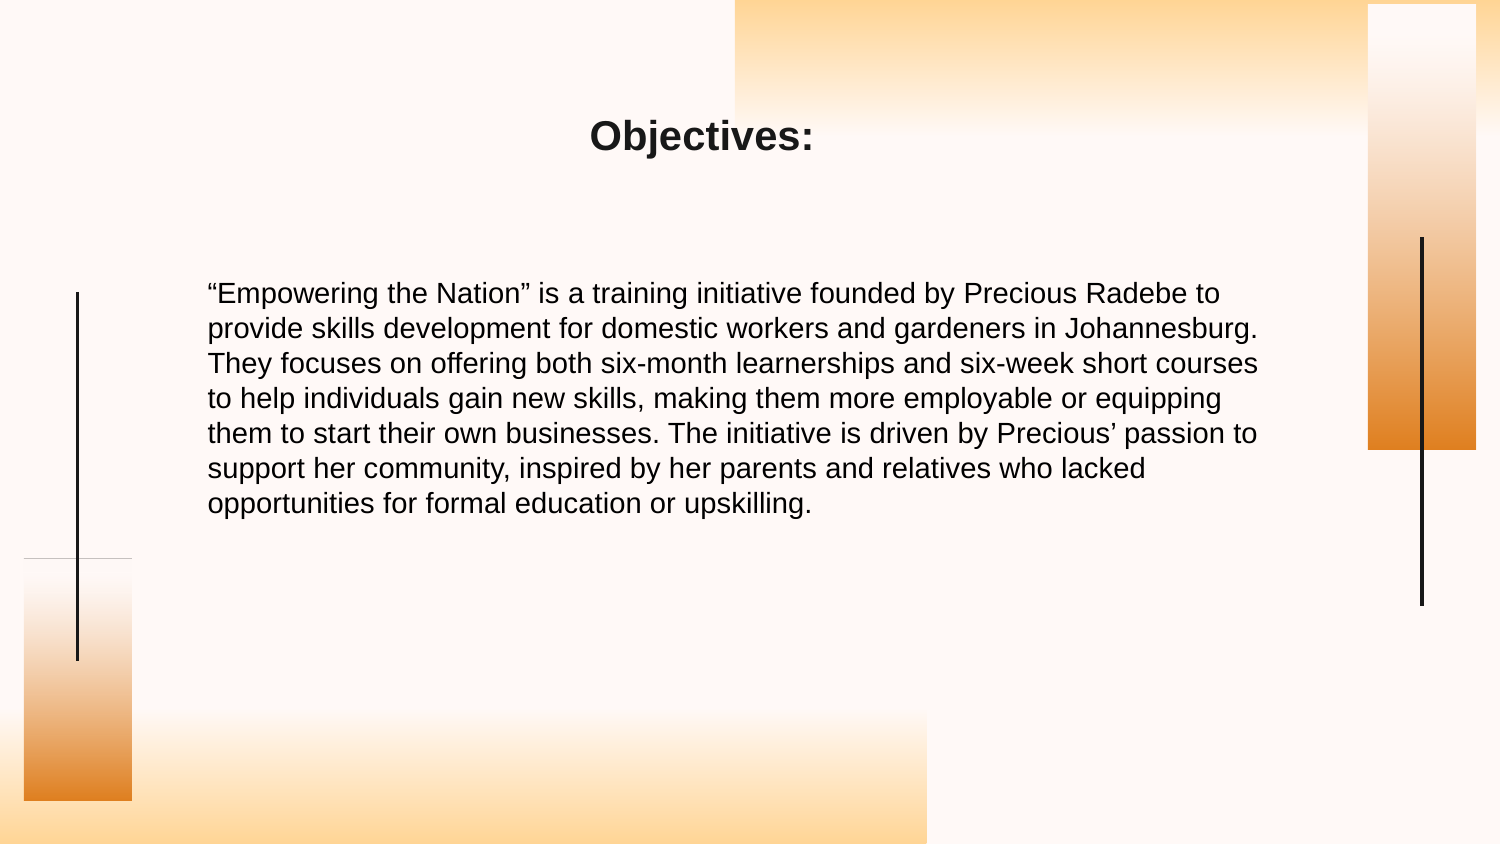

# Objectives:
“Empowering the Nation” is a training initiative founded by Precious Radebe to provide skills development for domestic workers and gardeners in Johannesburg. They focuses on offering both six-month learnerships and six-week short courses to help individuals gain new skills, making them more employable or equipping them to start their own businesses. The initiative is driven by Precious’ passion to support her community, inspired by her parents and relatives who lacked opportunities for formal education or upskilling.